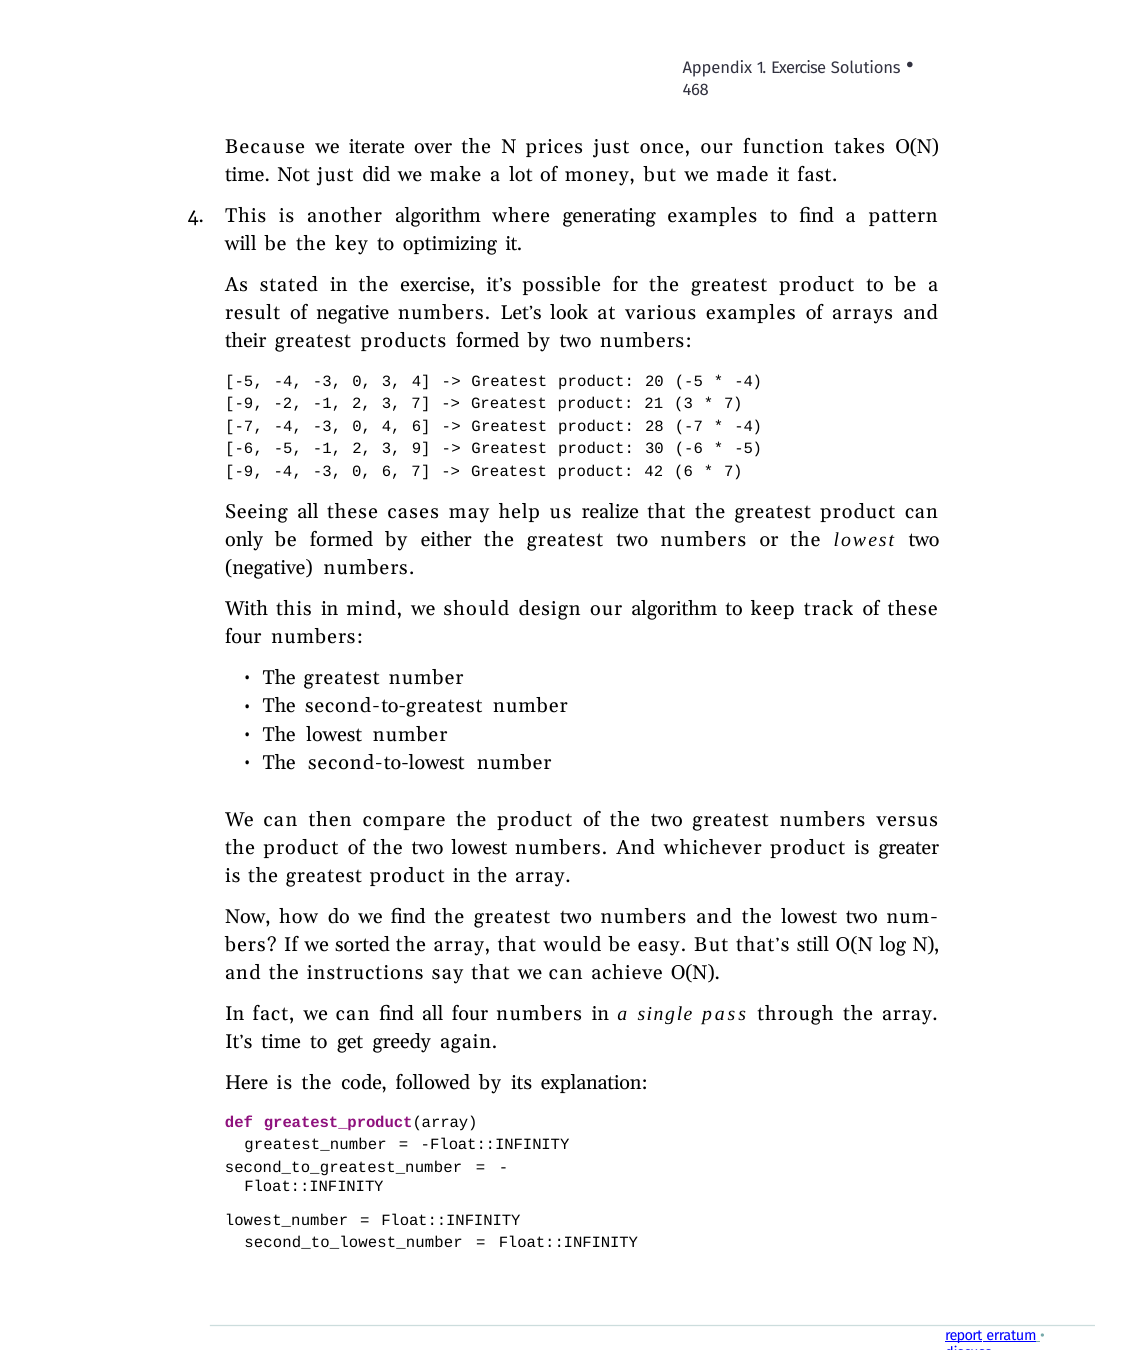

Appendix 1. Exercise Solutions • 468

Because we iterate over the N prices just once, our function takes O(N) time. Not just did we make a lot of money, but we made it fast.
This is another algorithm where generating examples to find a pattern will be the key to optimizing it.
As stated in the exercise, it’s possible for the greatest product to be a result of negative numbers. Let’s look at various examples of arrays and their greatest products formed by two numbers:
[-5, -4, -3, 0, 3, 4] -> Greatest product: 20 (-5 * -4)
[-9, -2, -1, 2, 3, 7] -> Greatest product: 21 (3 * 7)
[-7, -4, -3, 0, 4, 6] -> Greatest product: 28 (-7 * -4)
[-6, -5, -1, 2, 3, 9] -> Greatest product: 30 (-6 * -5)
[-9, -4, -3, 0, 6, 7] -> Greatest product: 42 (6 * 7)
Seeing all these cases may help us realize that the greatest product can only be formed by either the greatest two numbers or the lowest two (negative) numbers.
With this in mind, we should design our algorithm to keep track of these four numbers:
The greatest number
The second-to-greatest number
The lowest number
The second-to-lowest number

We can then compare the product of the two greatest numbers versus the product of the two lowest numbers. And whichever product is greater is the greatest product in the array.
Now, how do we find the greatest two numbers and the lowest two num- bers? If we sorted the array, that would be easy. But that’s still O(N log N), and the instructions say that we can achieve O(N).
In fact, we can find all four numbers in a single pass through the array. It’s time to get greedy again.
Here is the code, followed by its explanation:
def greatest_product(array) greatest_number = -Float::INFINITY
second_to_greatest_number = -Float::INFINITY
lowest_number = Float::INFINITY second_to_lowest_number = Float::INFINITY
report erratum • discuss